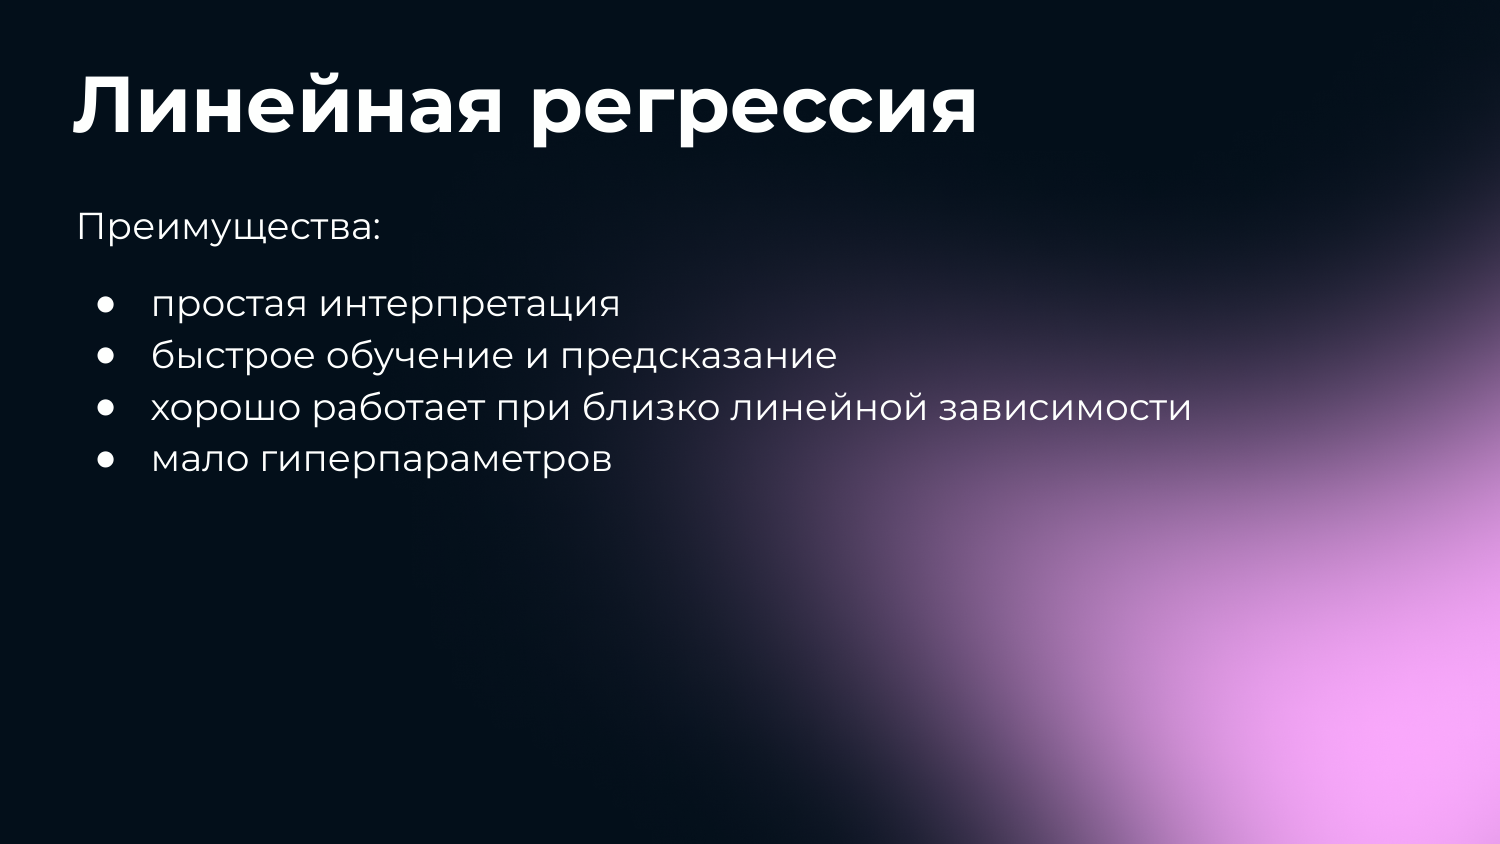

# Линейная регрессия
Преимущества:
простая интерпретация
быстрое обучение и предсказание
хорошо работает при близко линейной зависимости
мало гиперпараметров